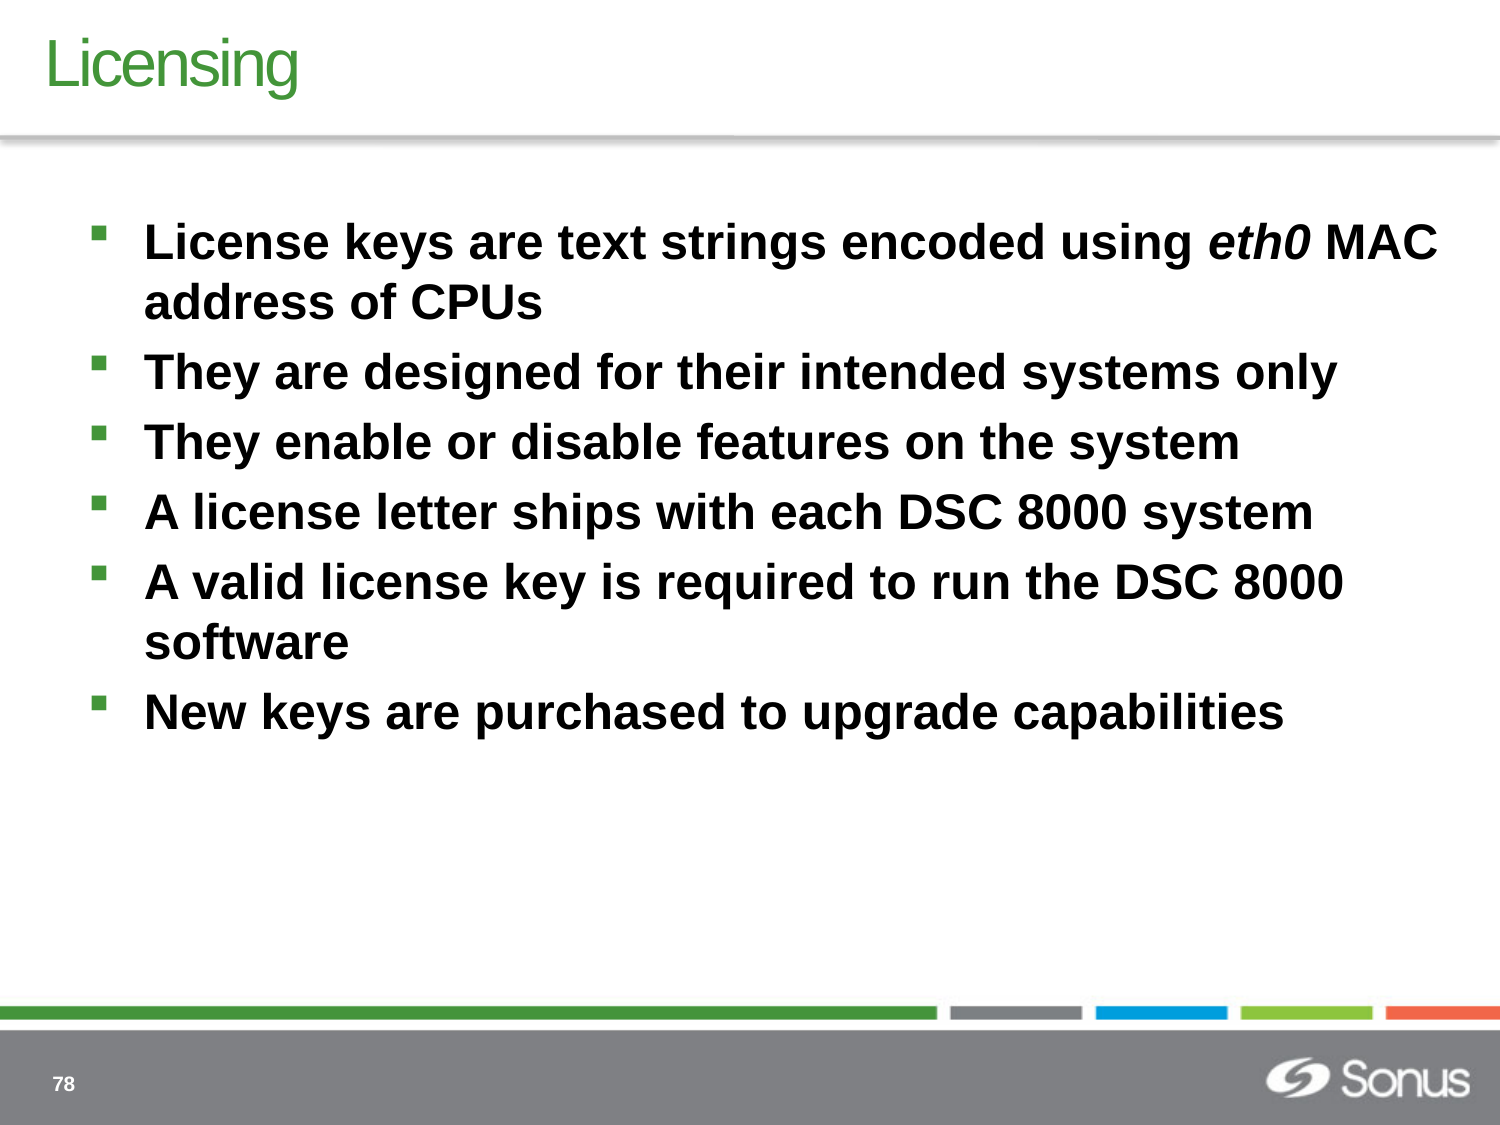

# Licensing
License keys are text strings encoded using eth0 MAC address of CPUs
They are designed for their intended systems only
They enable or disable features on the system
A license letter ships with each DSC 8000 system
A valid license key is required to run the DSC 8000 software
New keys are purchased to upgrade capabilities